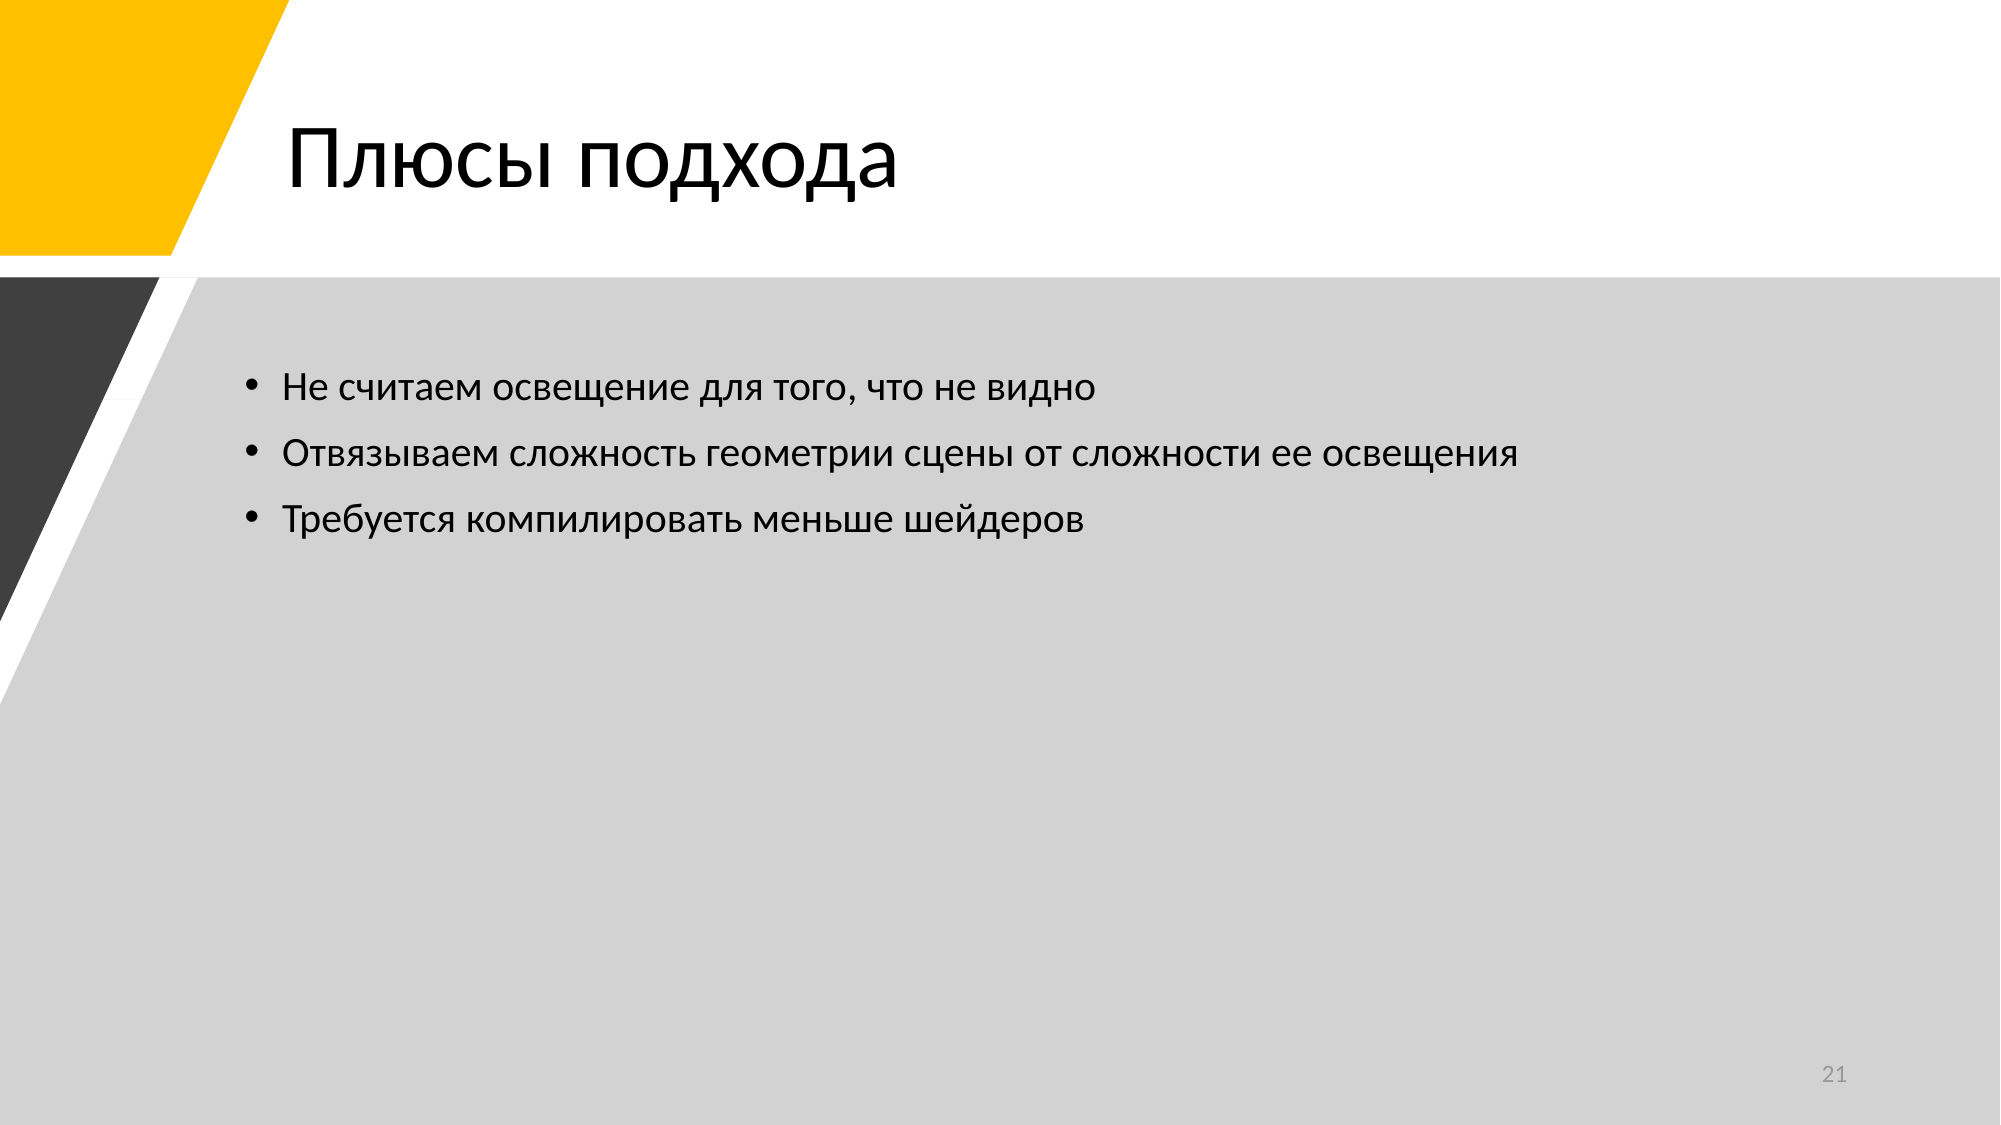

# Плюсы подхода

Не считаем освещение для того, что не видно
Отвязываем сложность геометрии сцены от сложности ее освещения
Требуется компилировать меньше шейдеров
21